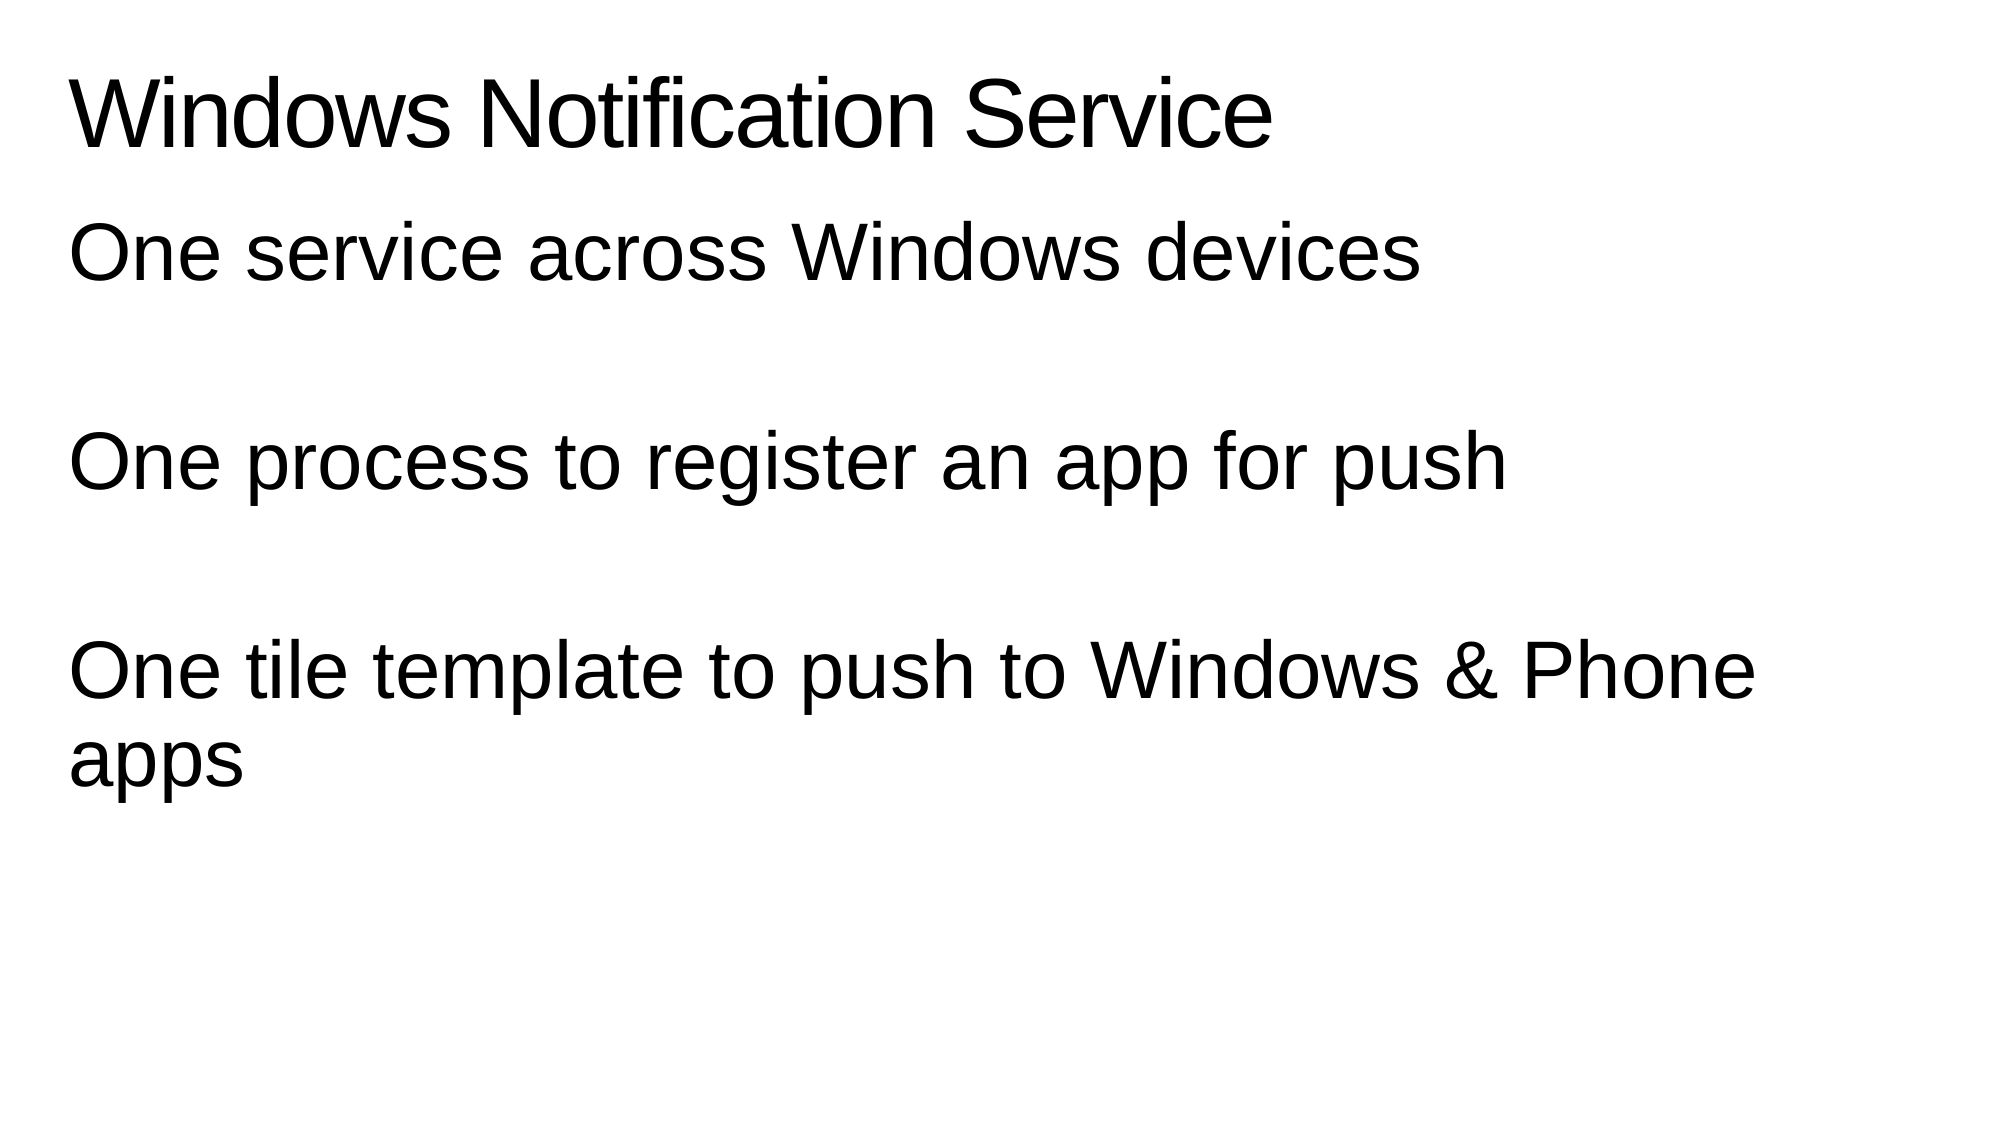

# Windows Notification Service
One service across Windows devices

One process to register an app for push

One tile template to push to Windows & Phone apps